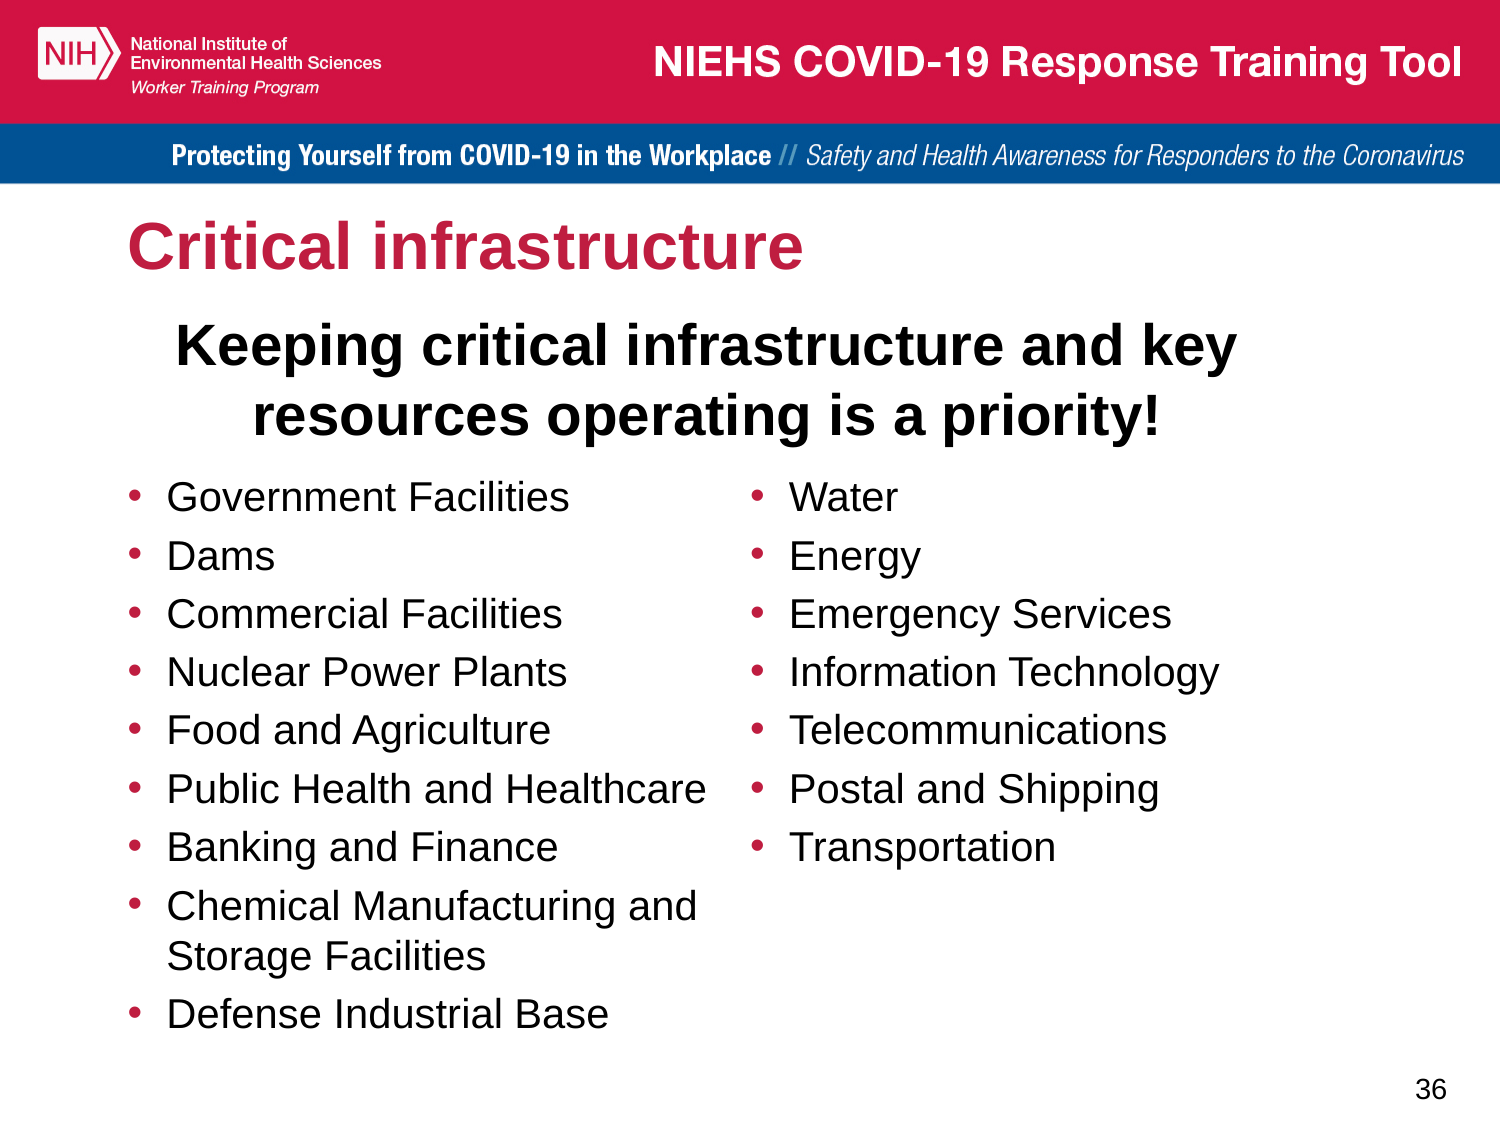

# Critical infrastructure
Keeping critical infrastructure and key resources operating is a priority!
Government Facilities
Dams
Commercial Facilities
Nuclear Power Plants
Food and Agriculture
Public Health and Healthcare
Banking and Finance
Chemical Manufacturing and Storage Facilities
Defense Industrial Base
Water
Energy
Emergency Services
Information Technology
Telecommunications
Postal and Shipping
Transportation

36